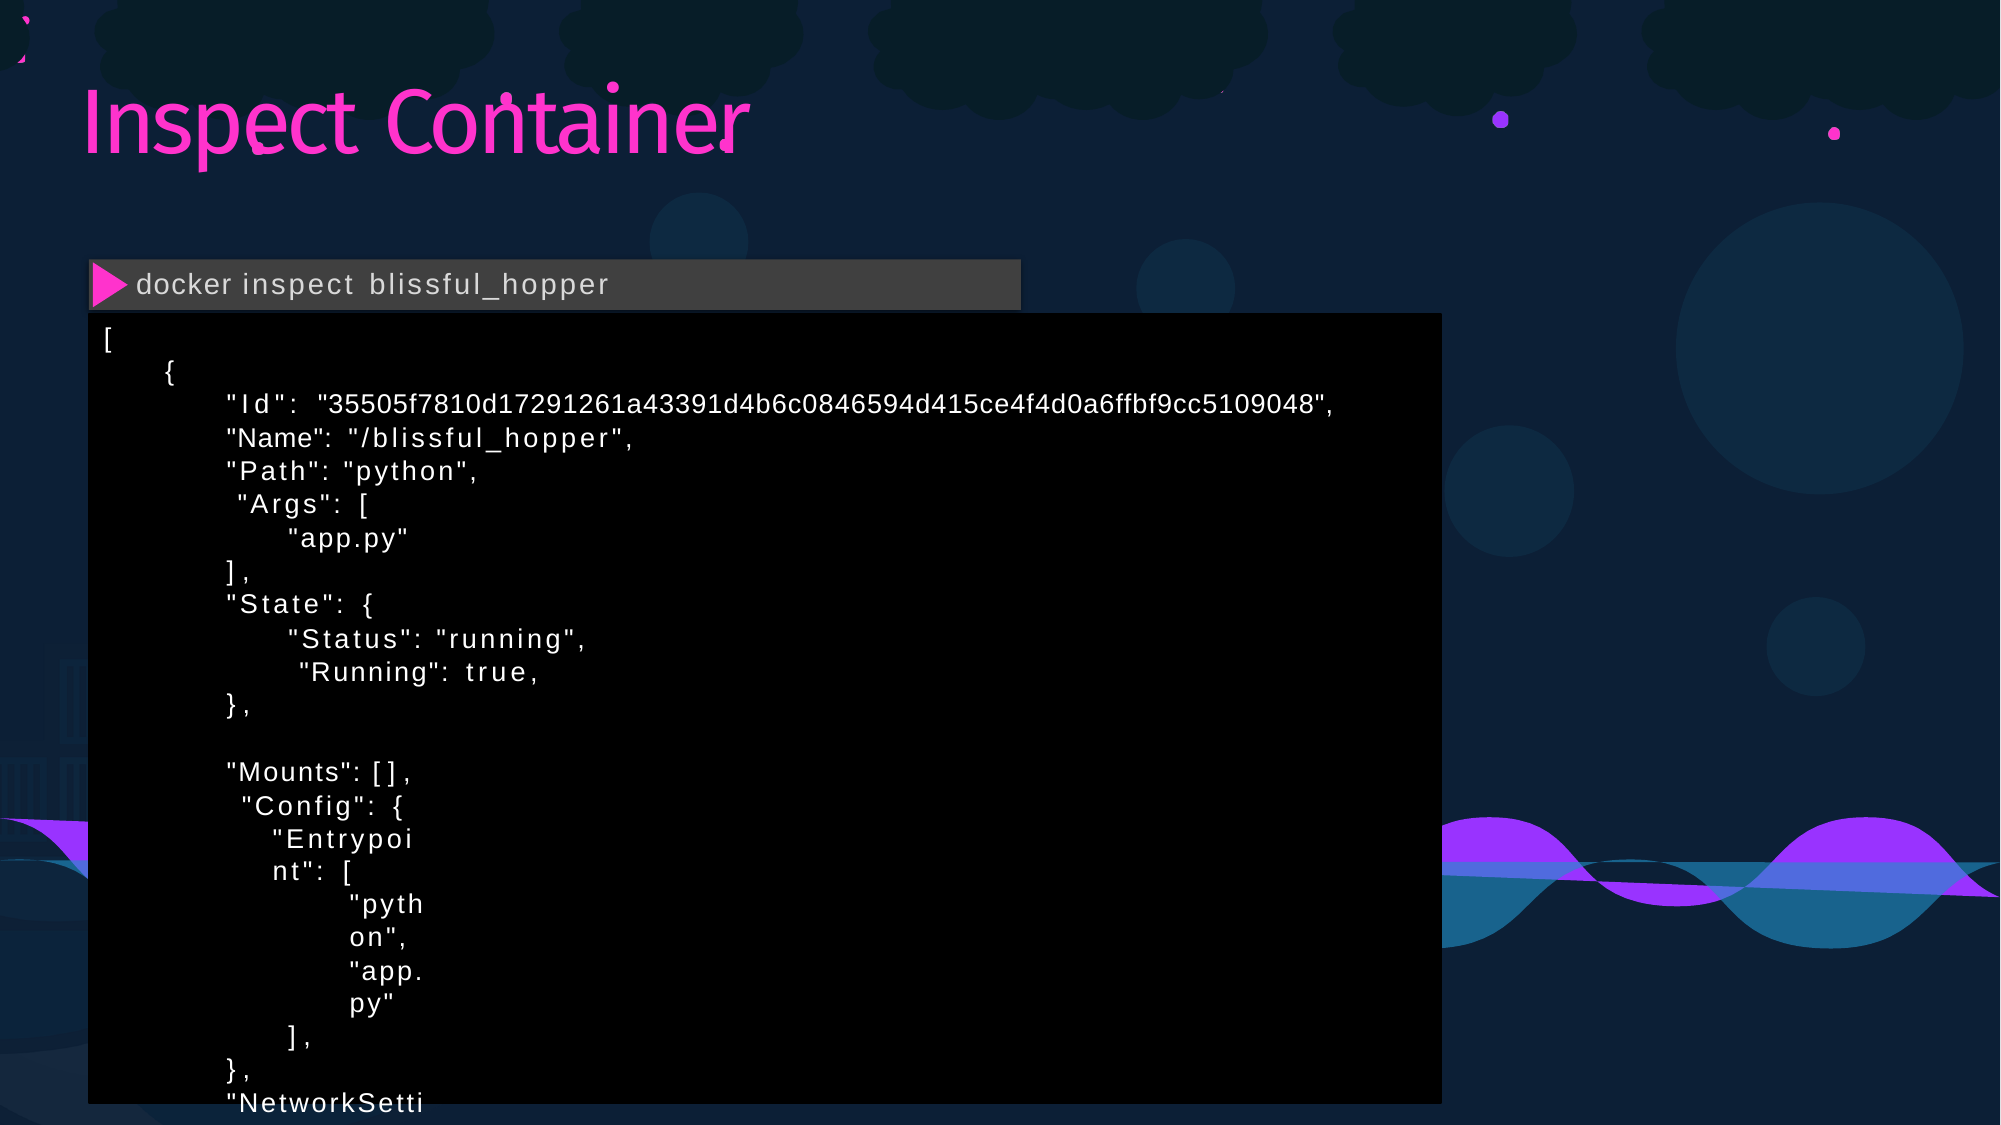

# Inspect Container
docker inspect blissful_hopper
[
{
"Id": "35505f7810d17291261a43391d4b6c0846594d415ce4f4d0a6ffbf9cc5109048",
"Name": "/blissful_hopper",
"Path": "python",  "Args": [
"app.py"
],
"State": {
"Status": "running",  "Running": true,
},

"Mounts": [],  "Config": {
"Entrypoint": [
"python",
"app.py"
],
},
"NetworkSettings": {..}
}
]